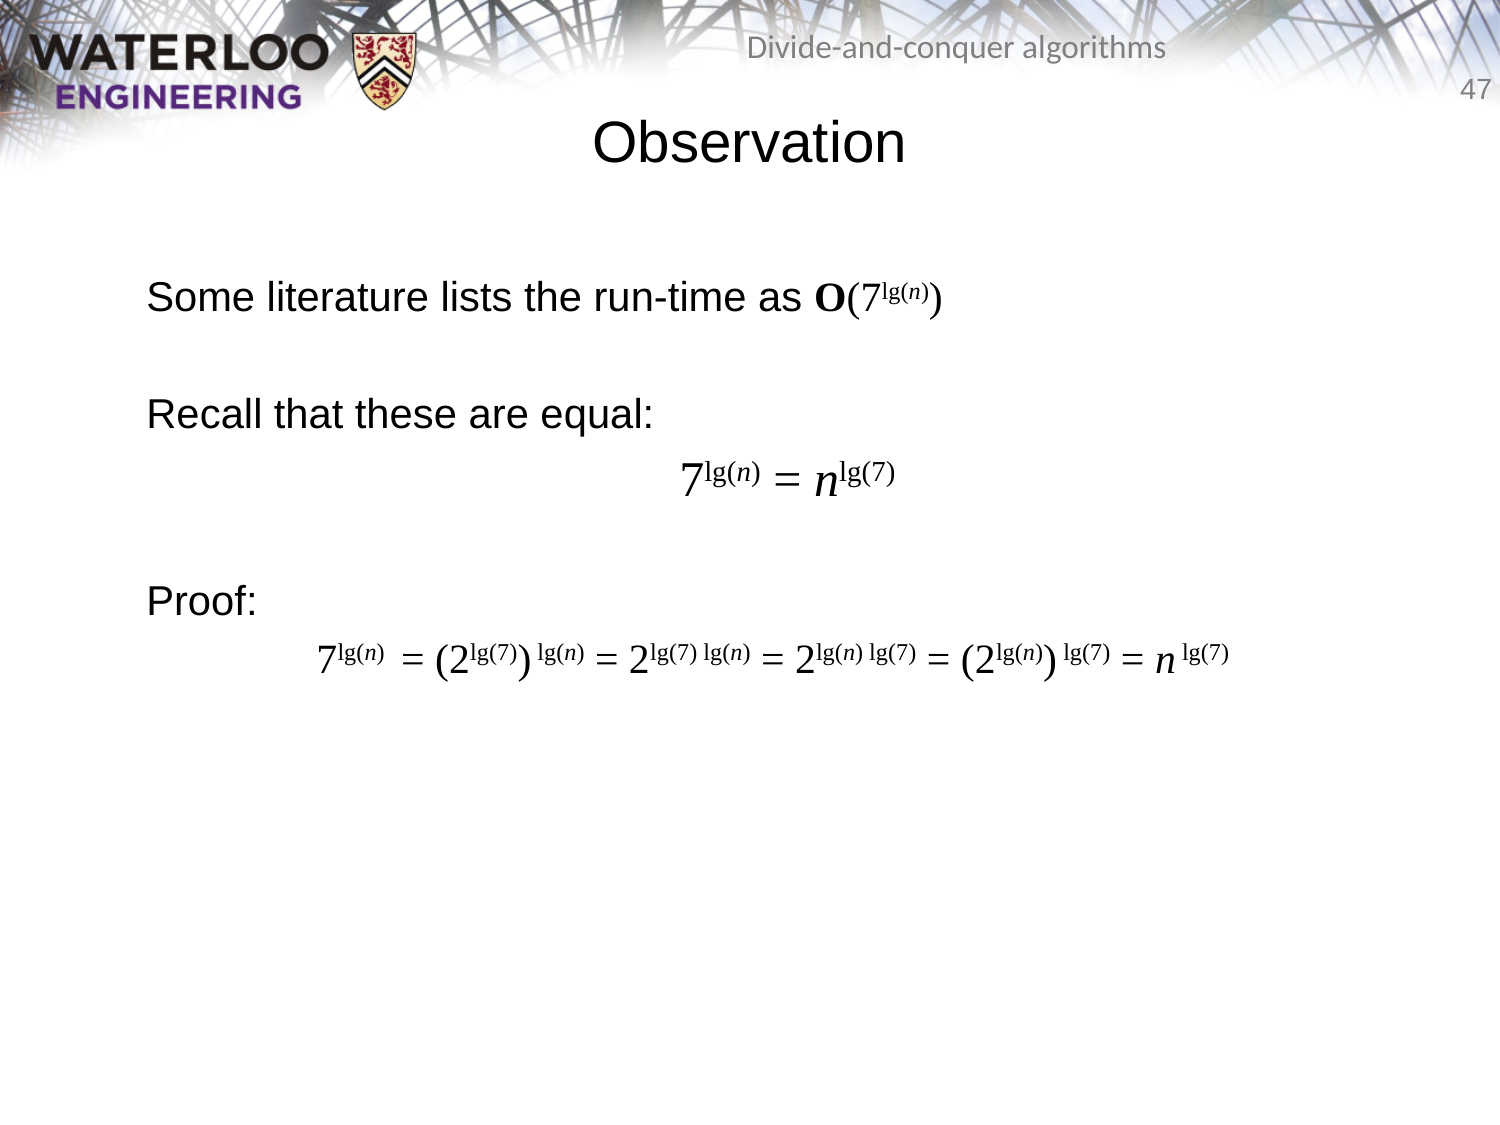

# Observation
	Some literature lists the run-time as O(7lg(n))

	Recall that these are equal:
7lg(n) = nlg(7)

	Proof:
	7lg(n)  = (2lg(7)) lg(n) = 2lg(7) lg(n) = 2lg(n) lg(7) = (2lg(n)) lg(7) = n lg(7)